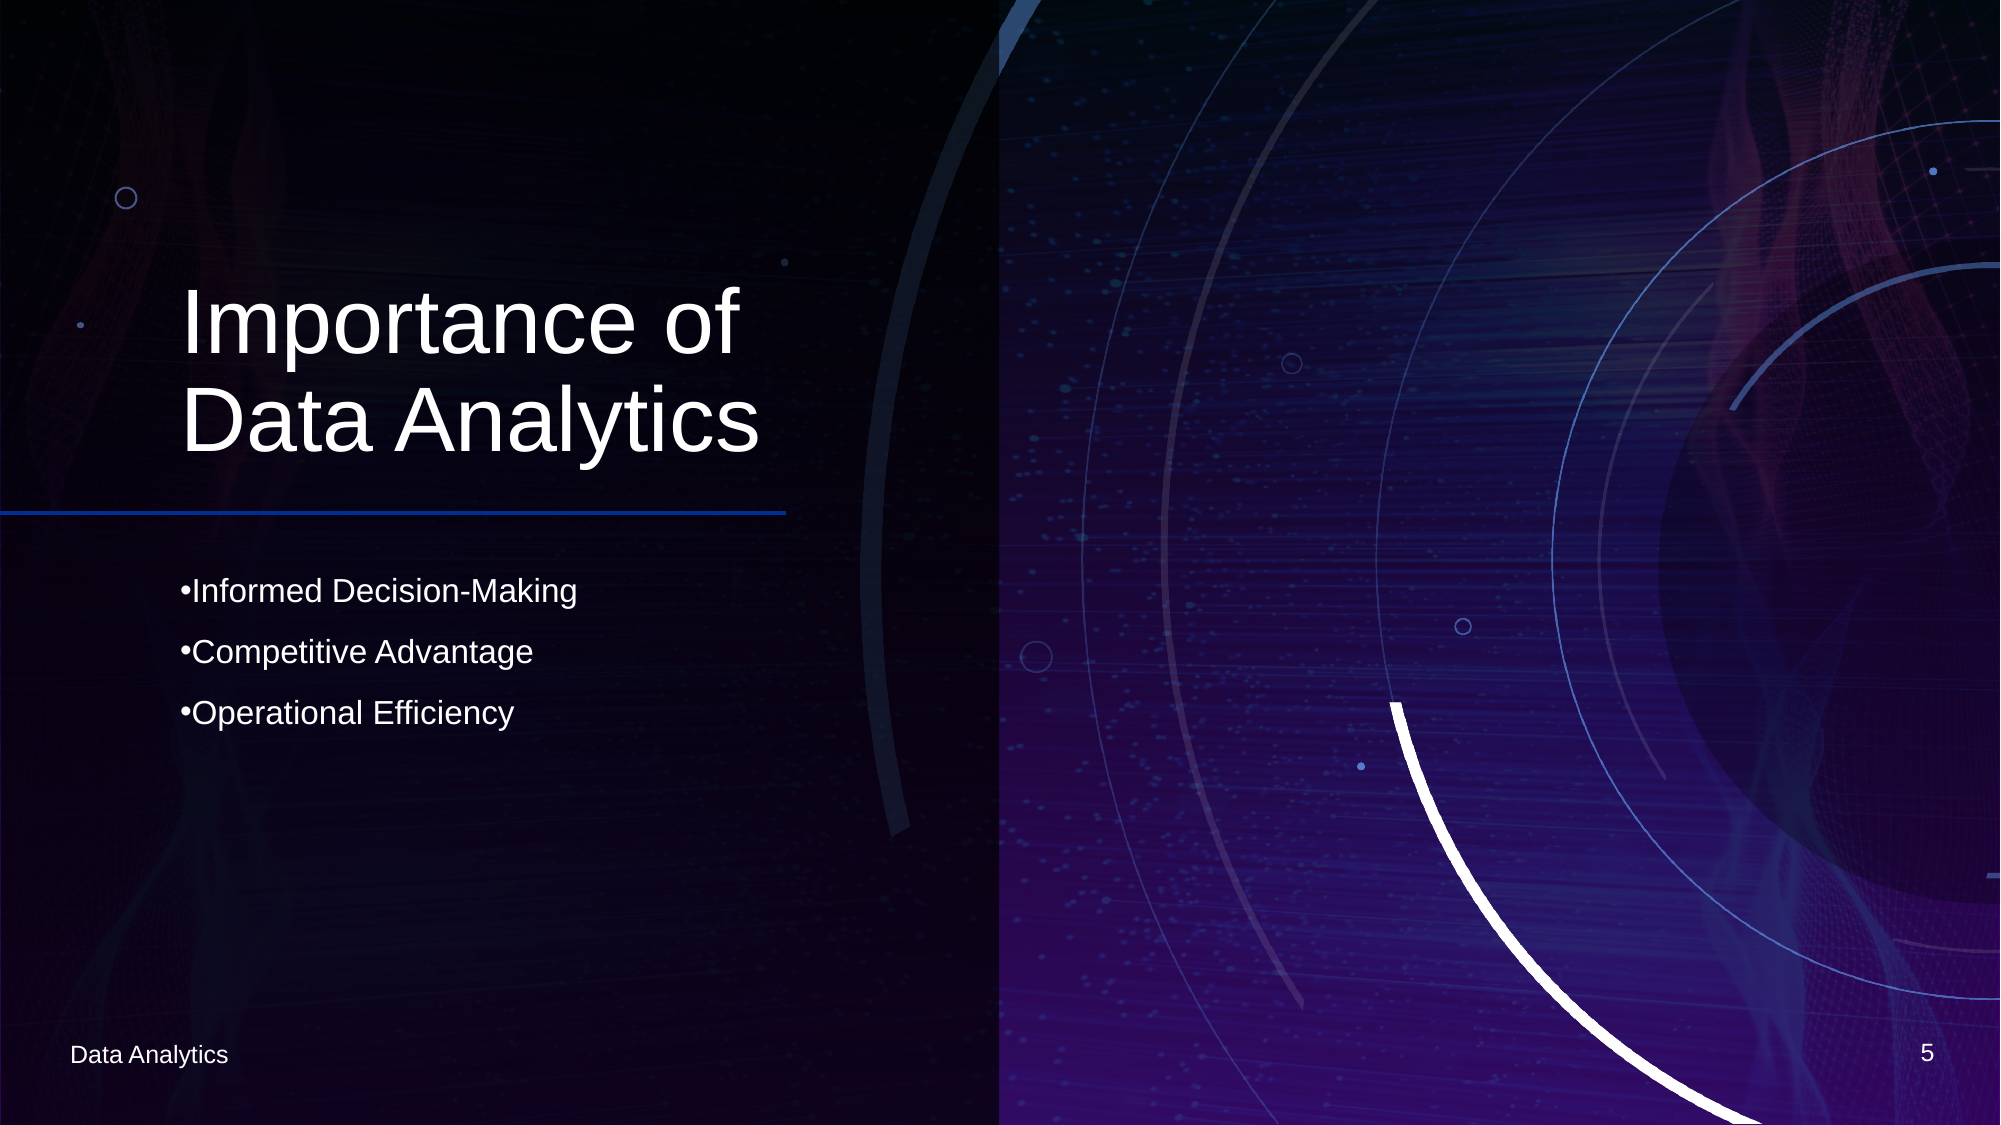

# Importance of Data Analytics
Informed Decision-Making
Competitive Advantage
Operational Efficiency

5
Data Analytics